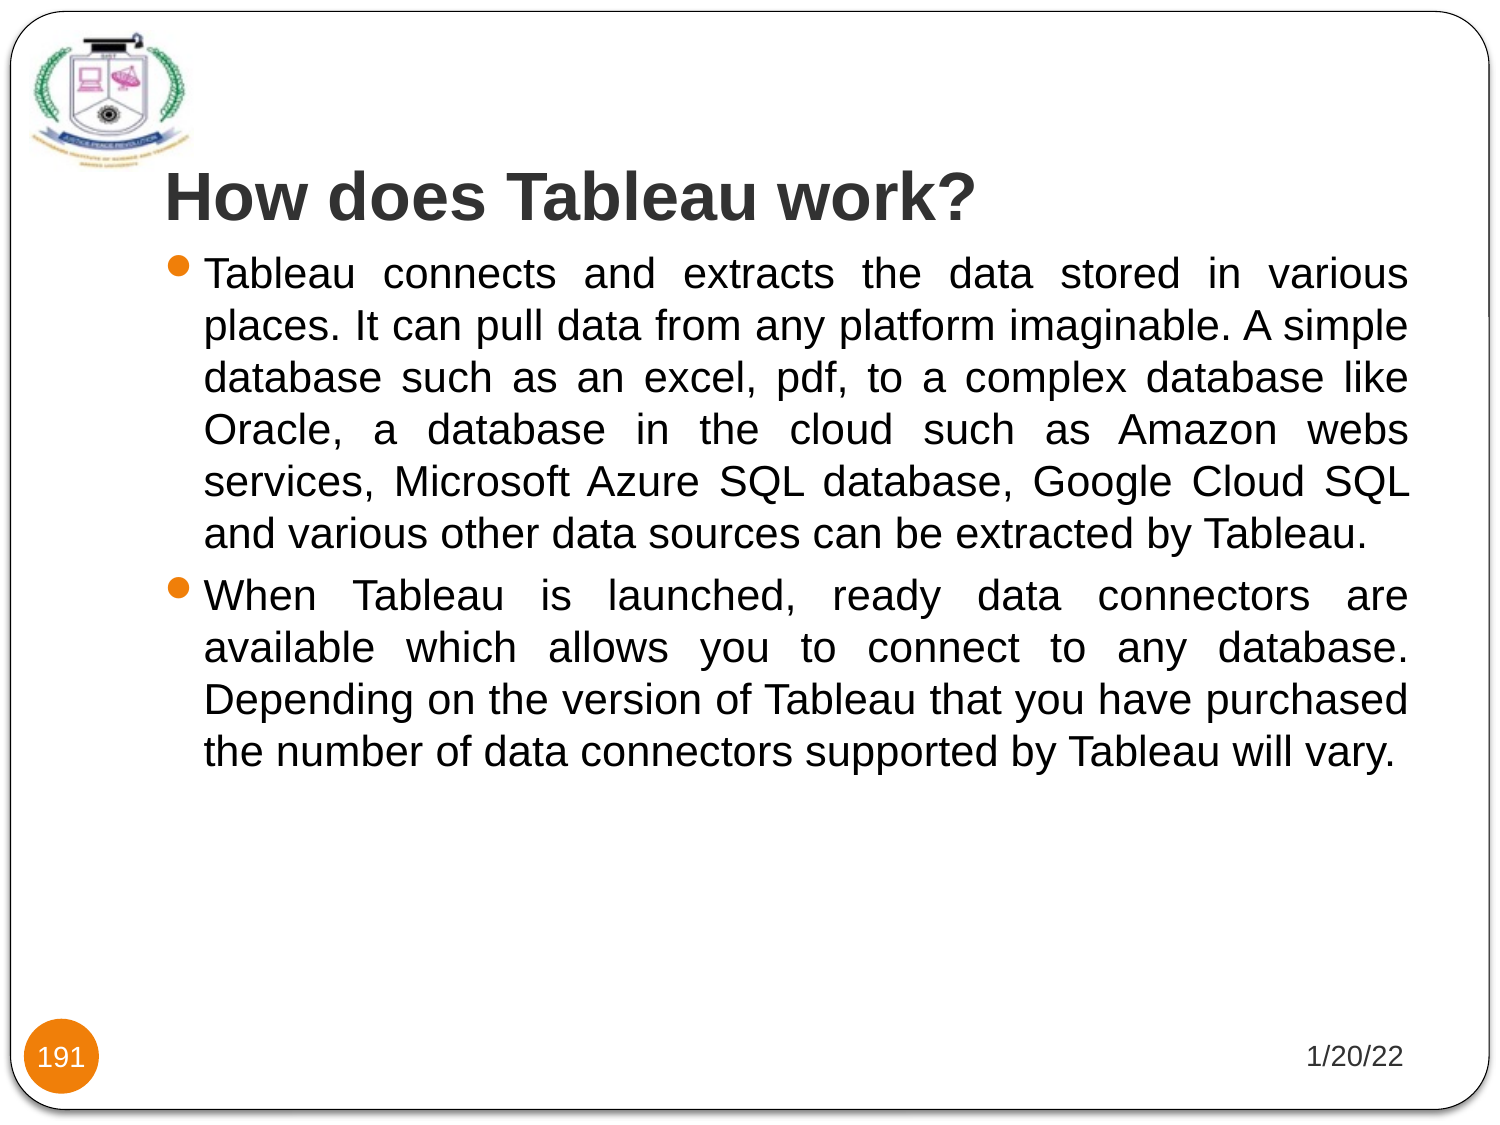

# How does Tableau work?
Tableau connects and extracts the data stored in various places. It can pull data from any platform imaginable. A simple database such as an excel, pdf, to a complex database like Oracle, a database in the cloud such as Amazon webs services, Microsoft Azure SQL database, Google Cloud SQL and various other data sources can be extracted by Tableau.
When Tableau is launched, ready data connectors are available which allows you to connect to any database. Depending on the version of Tableau that you have purchased the number of data connectors supported by Tableau will vary.

1/20/22
191